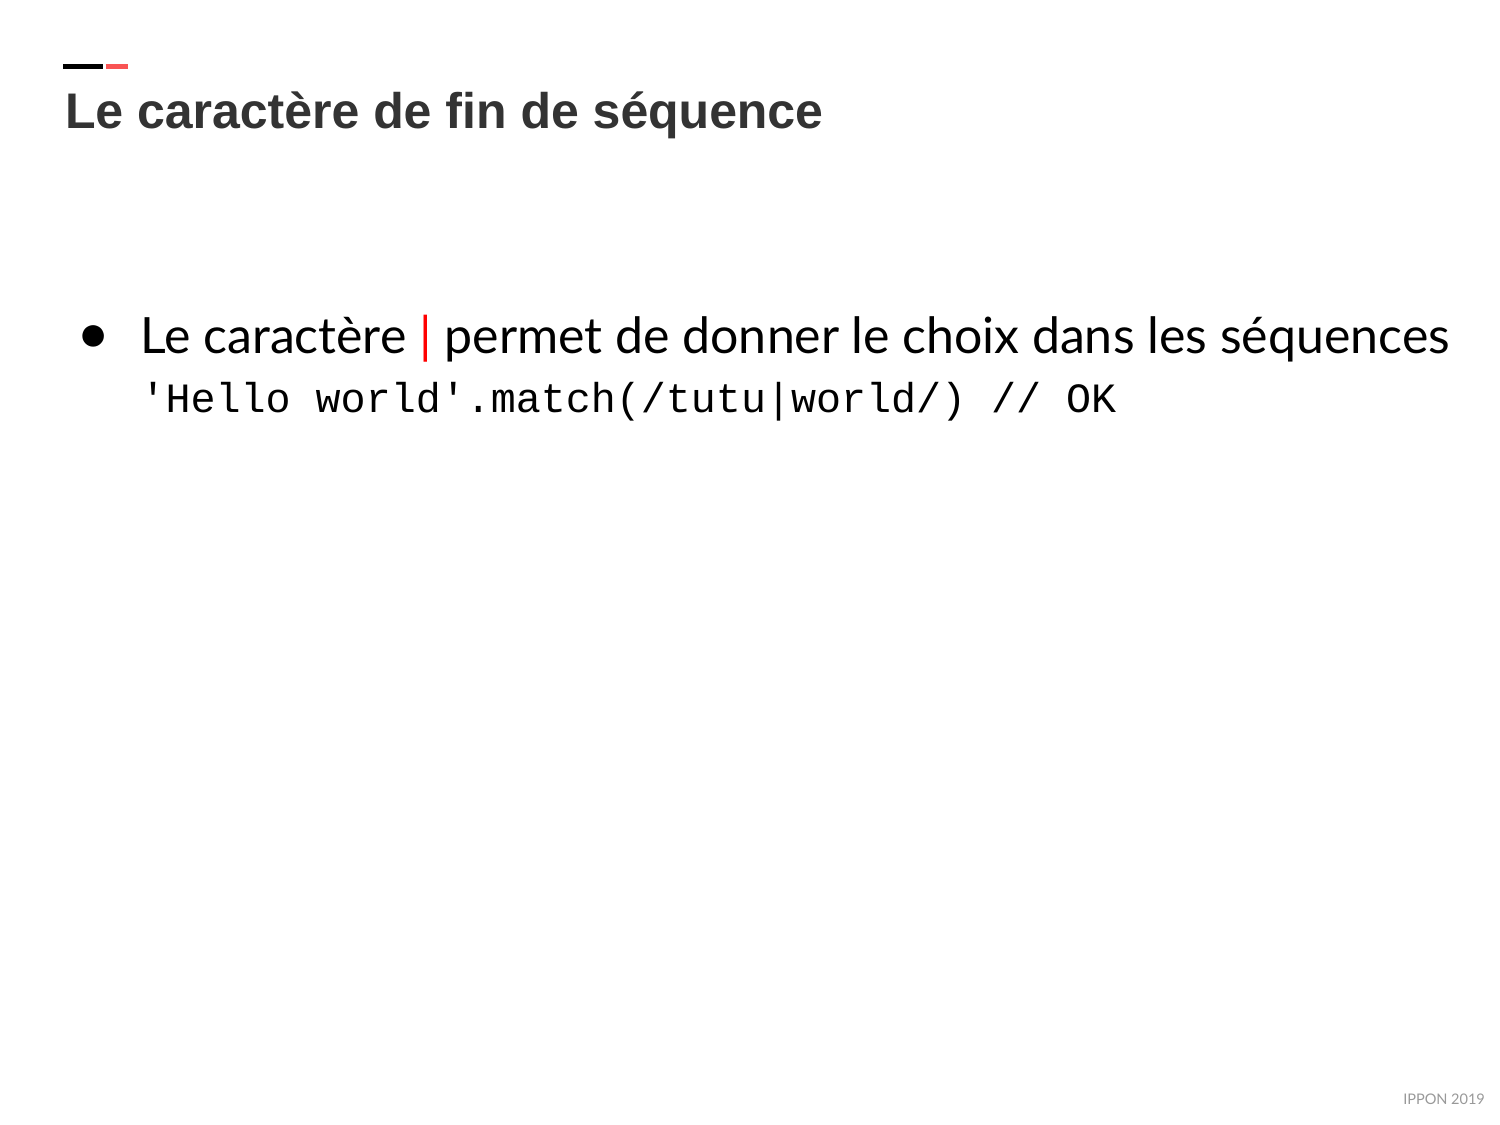

Le caractère de fin de séquence
Le caractère | permet de donner le choix dans les séquences
'Hello world'.match(/tutu|world/) // OK